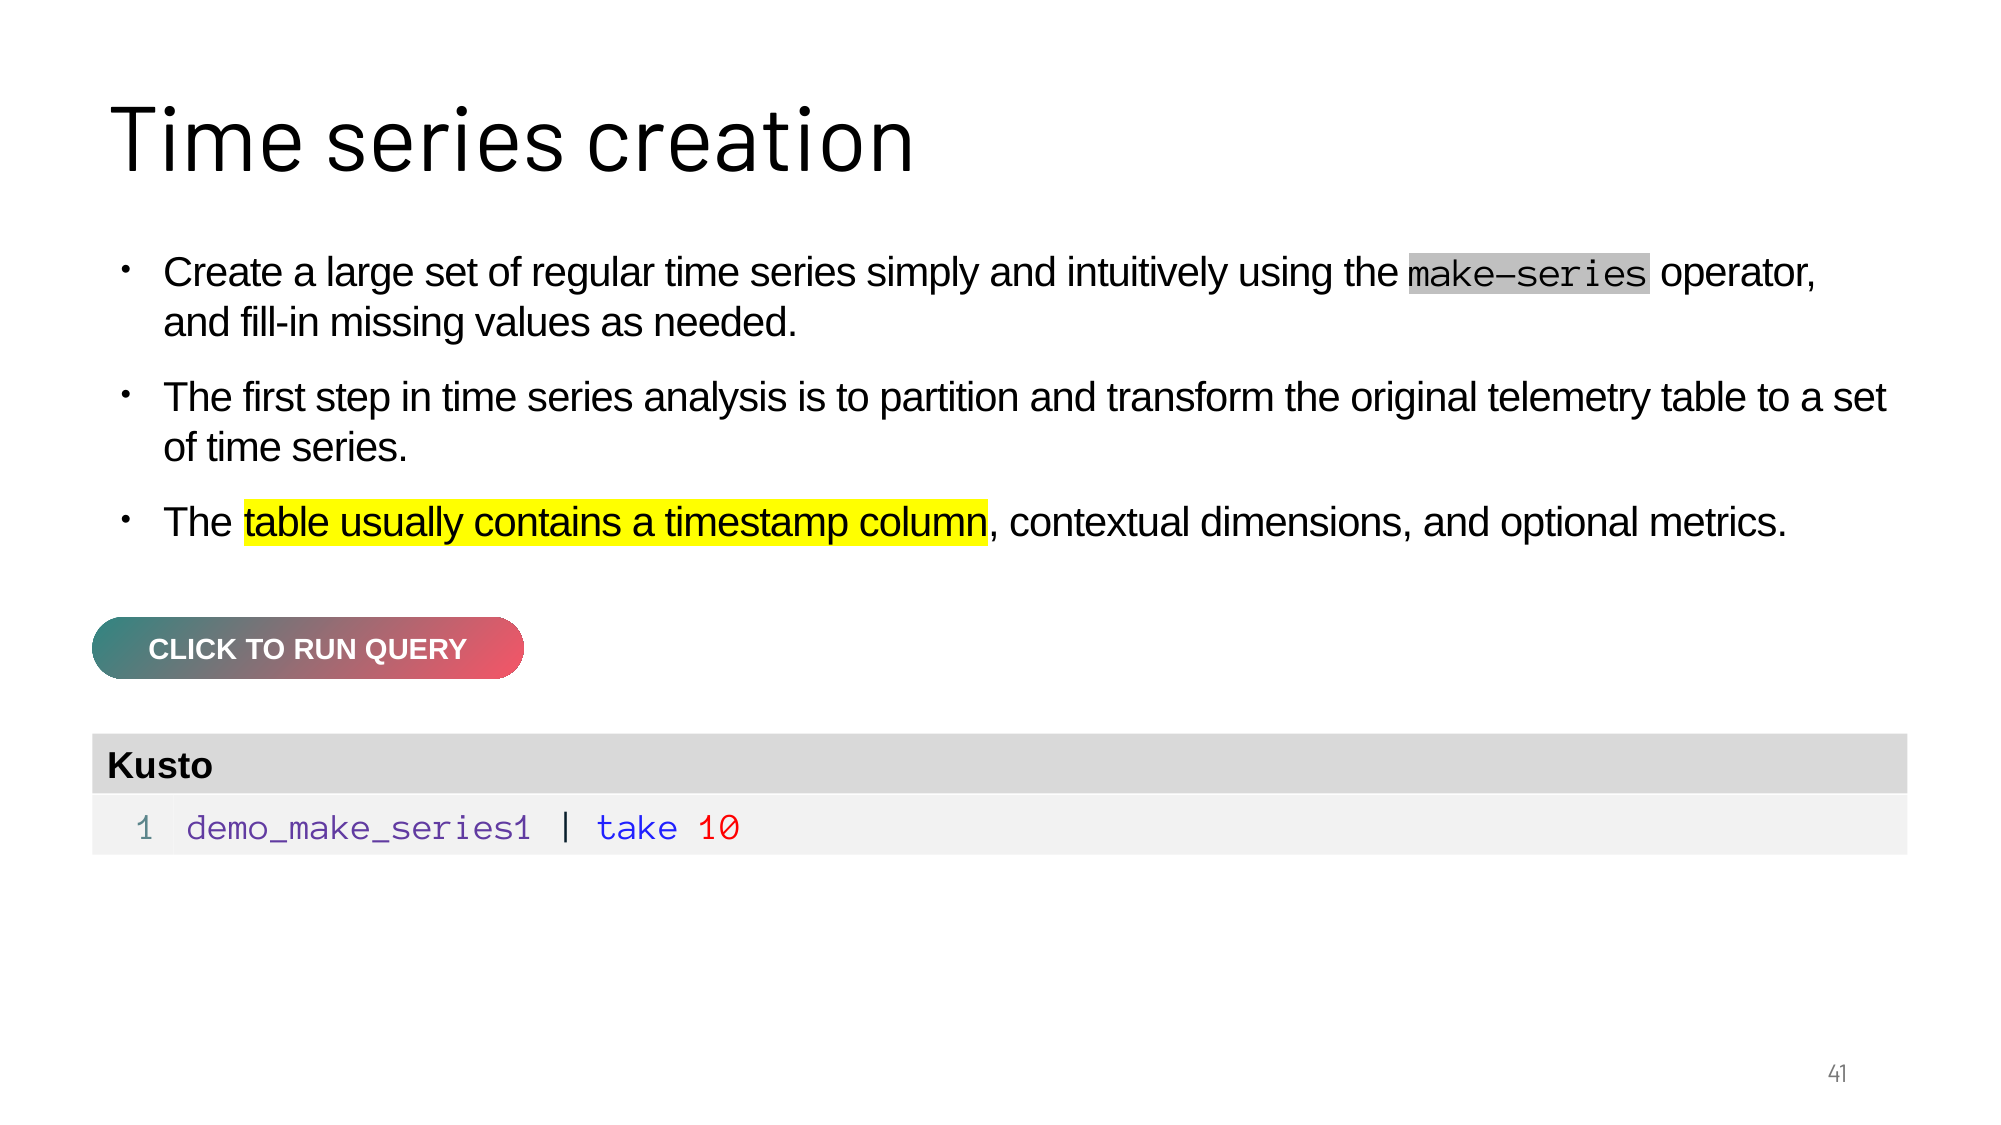

# Time series creation
Create a large set of regular time series simply and intuitively using the make-series operator, and fill-in missing values as needed.
The first step in time series analysis is to partition and transform the original telemetry table to a set of time series.
The table usually contains a timestamp column, contextual dimensions, and optional metrics.
CLICK TO RUN QUERY
Kusto
1
demo_make_series1 | take 10
41